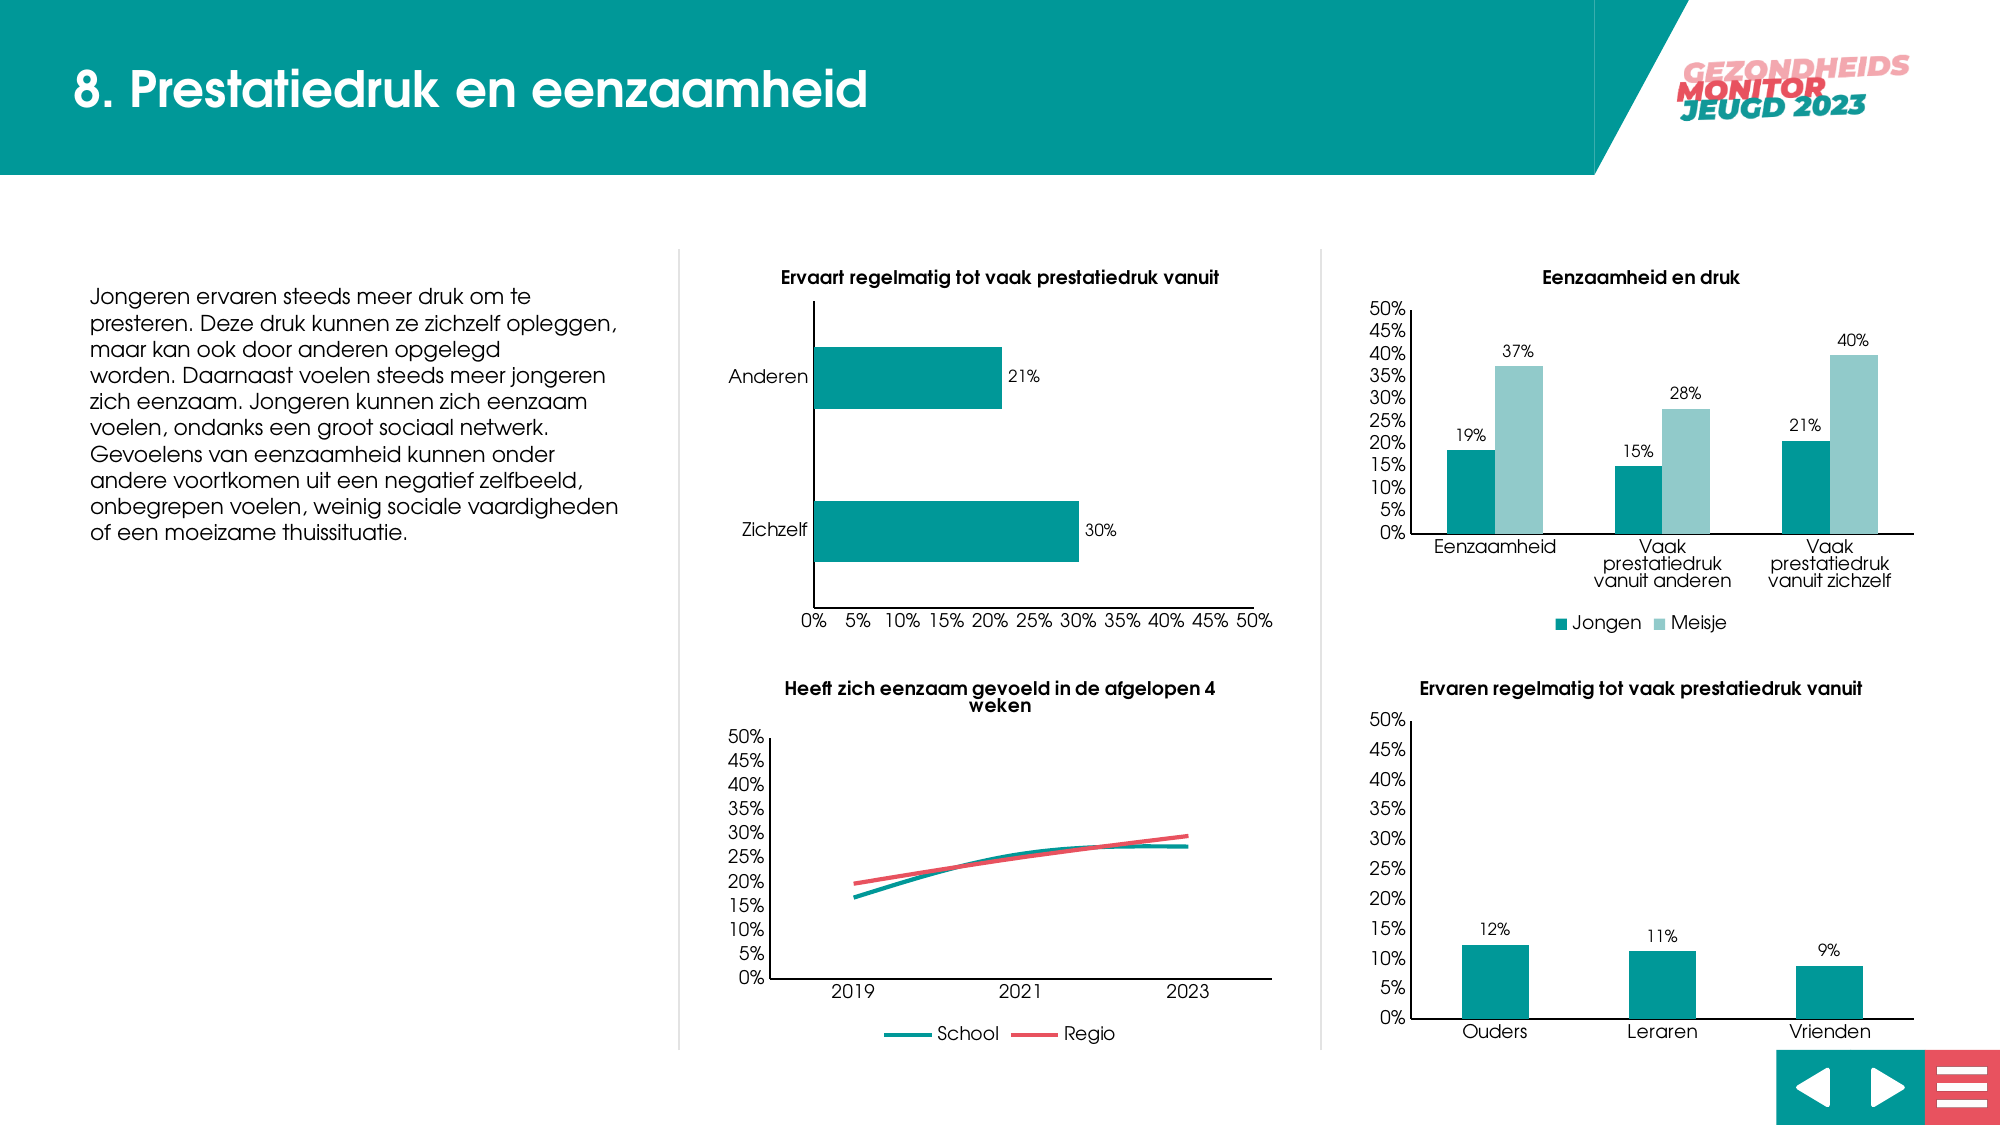

### Chart: Ervaart regelmatig tot vaak prestatiedruk vanuit

| Category | val |
|---|---|
| Zichzelf | 0.30131 |
| Anderen | 0.2139738 |

### Chart: Eenzaamheid en druk

| Category | Jongen | Meisje |
|---|---|---|
| Eenzaamheid | 0.185654 | 0.3733333 |
| Vaak prestatiedruk vanuit anderen | 0.1508621 | 0.2792793 |
| Vaak prestatiedruk vanuit zichzelf | 0.2077922 | 0.3991031 |

### Chart: Heeft zich eenzaam gevoeld in de afgelopen 4 weken

| Category | School | Regio |
|---|---|---|
| 2019 | 0.168717 | 0.1976427 |
| 2021 | 0.2593516 | 0.2520919 |
| 2023 | 0.2746781 | 0.2968059 |

### Chart: Ervaren regelmatig tot vaak prestatiedruk vanuit

| Category | val |
|---|---|
| Ouders | 0.12445415 |
| Leraren | 0.11353712 |
| Vrienden | 0.08951965 |